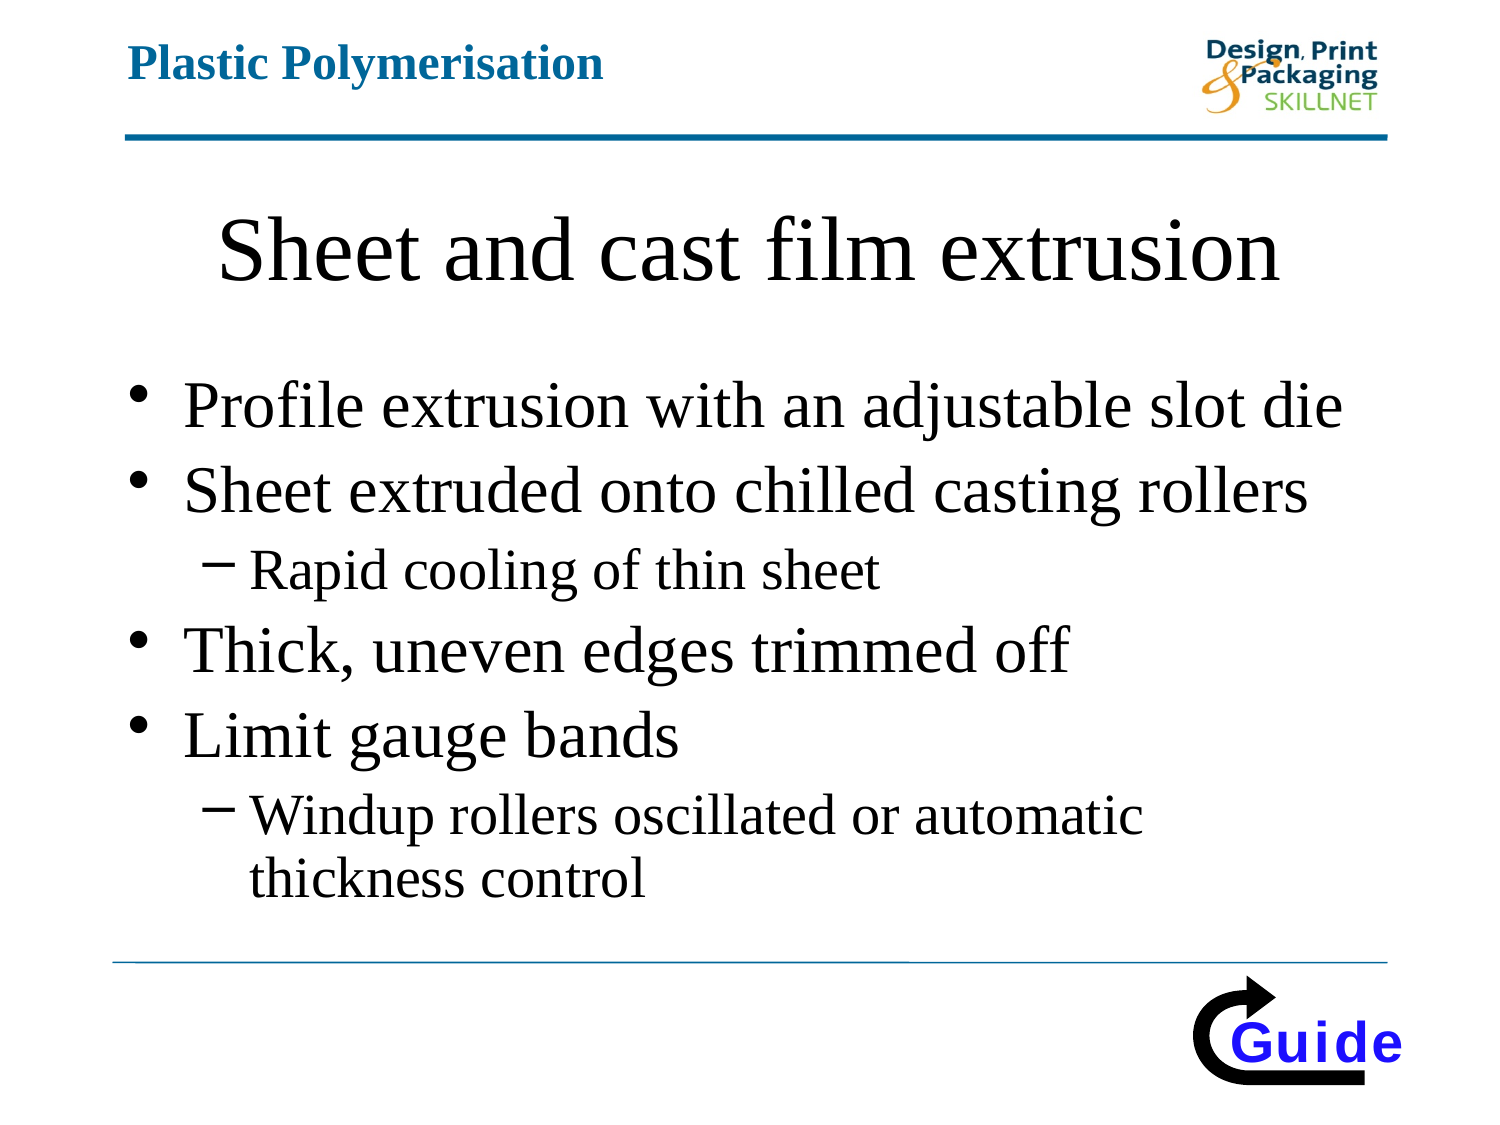

# Sheet and cast film extrusion
Profile extrusion with an adjustable slot die
Sheet extruded onto chilled casting rollers
Rapid cooling of thin sheet
Thick, uneven edges trimmed off
Limit gauge bands
Windup rollers oscillated or automatic thickness control